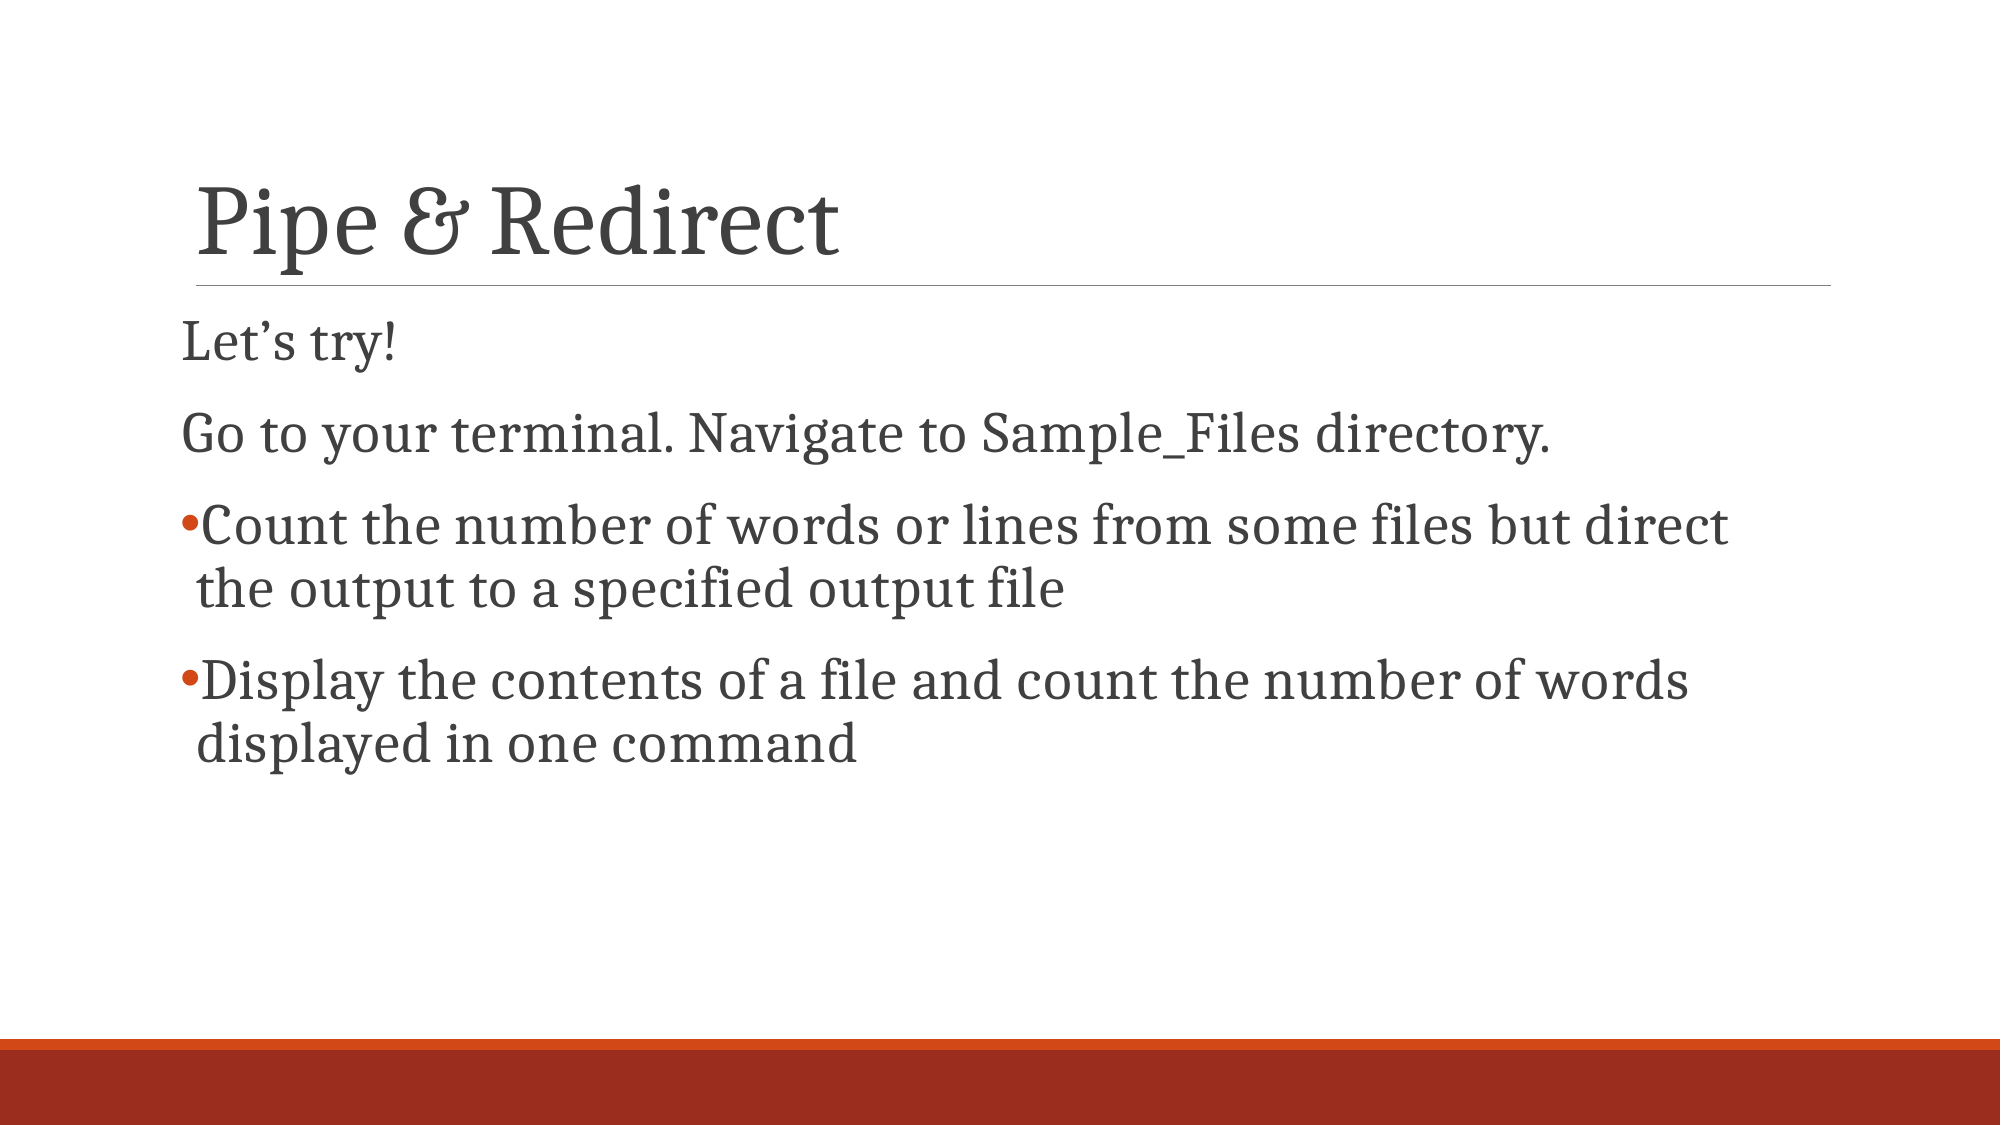

# Pipe & Redirect
Let’s try!
Go to your terminal. Navigate to Sample_Files directory.
Count the number of words or lines from some files but direct the output to a specified output file
Display the contents of a file and count the number of words displayed in one command